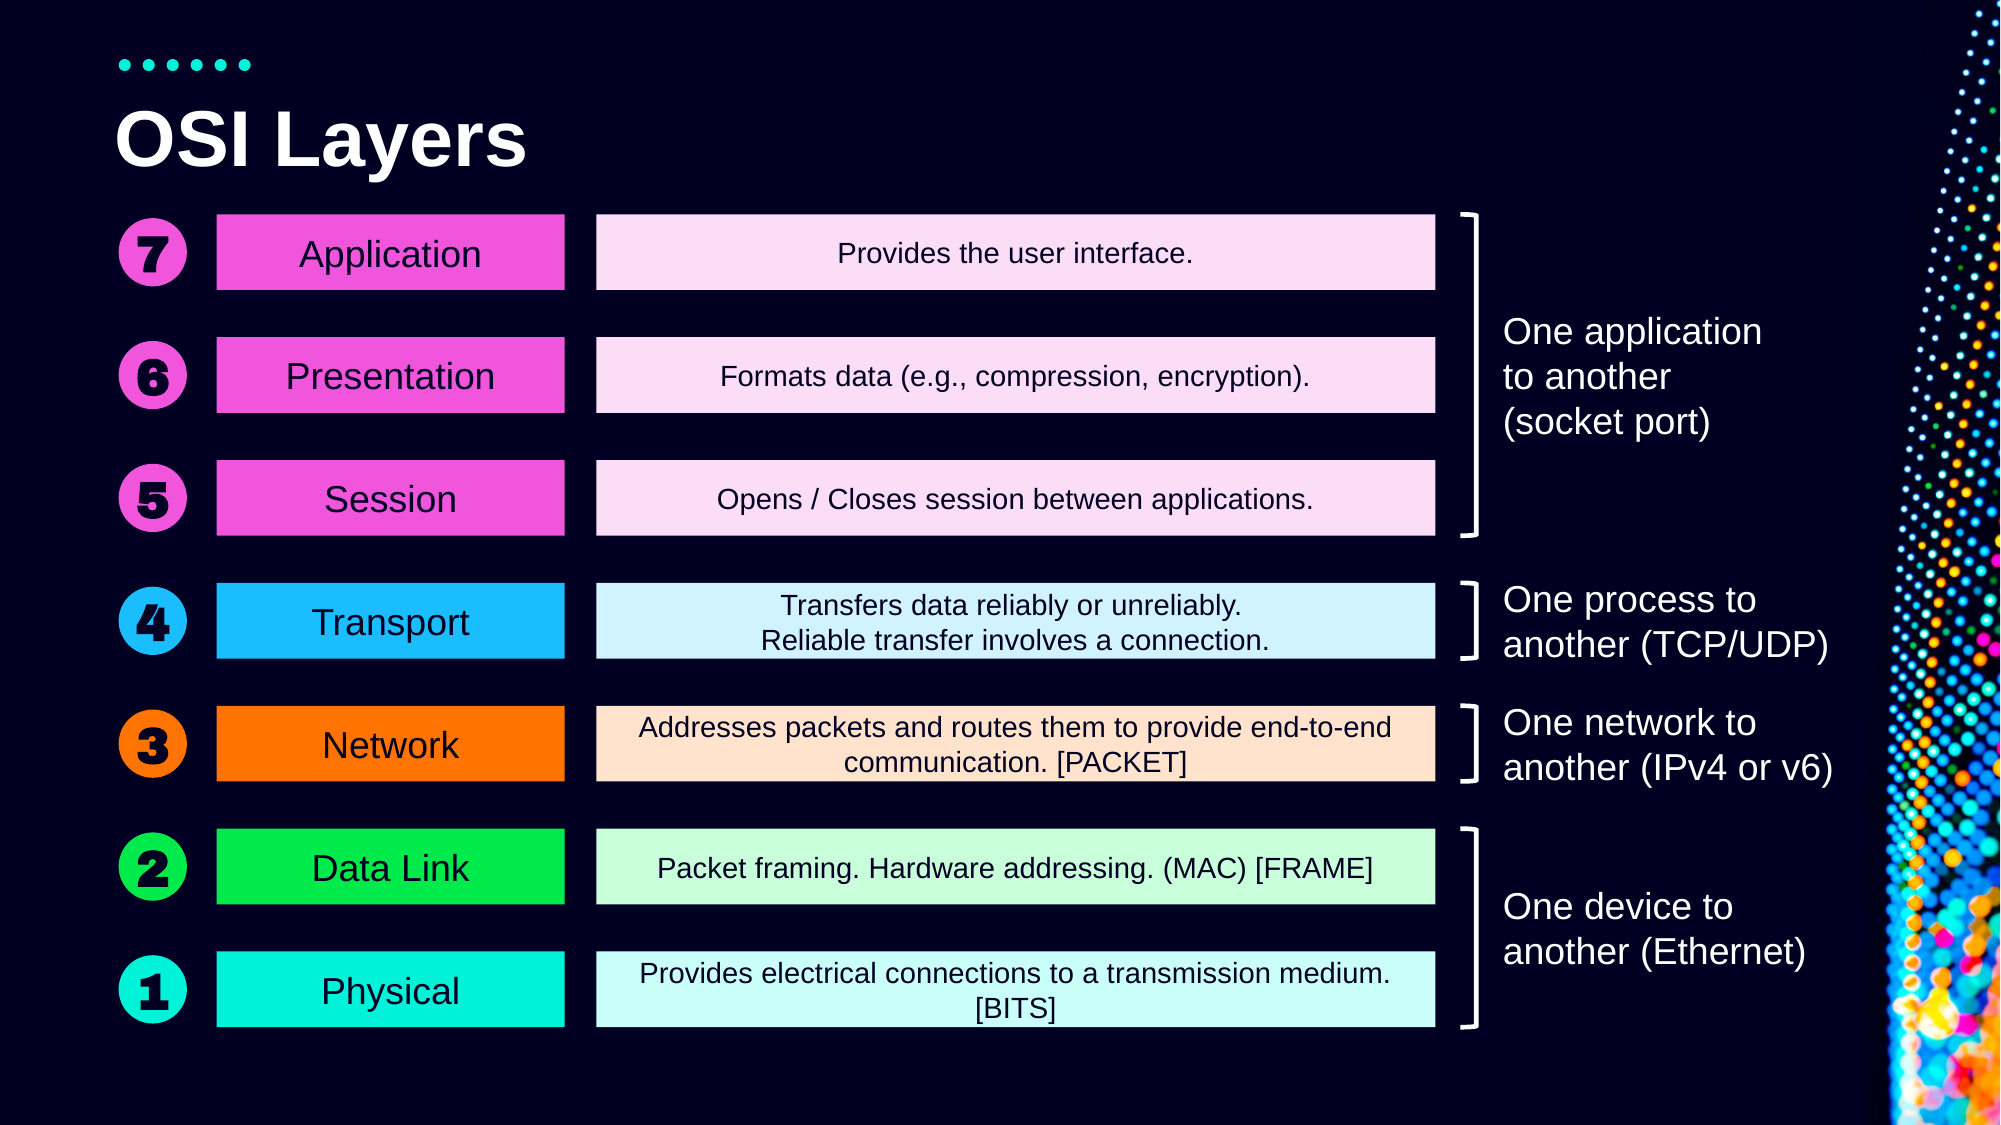

# OSI Layers
Application
Provides the user interface.

7

One application to another (socket port)
Presentation
Formats data (e.g., compression, encryption).
6

Session
Opens / Closes session between applications.
5

One process to another (TCP/UDP)

Transport
Transfers data reliably or unreliably.
Reliable transfer involves a connection.
4

One network to another (IPv4 or v6)
Network
Addresses packets and routes them to provide end-to-end communication. [PACKET]

3

Data Link
Packet framing. Hardware addressing. (MAC) [FRAME]
2

One device to another (Ethernet)
1

Physical
Provides electrical connections to a transmission medium. [BITS]